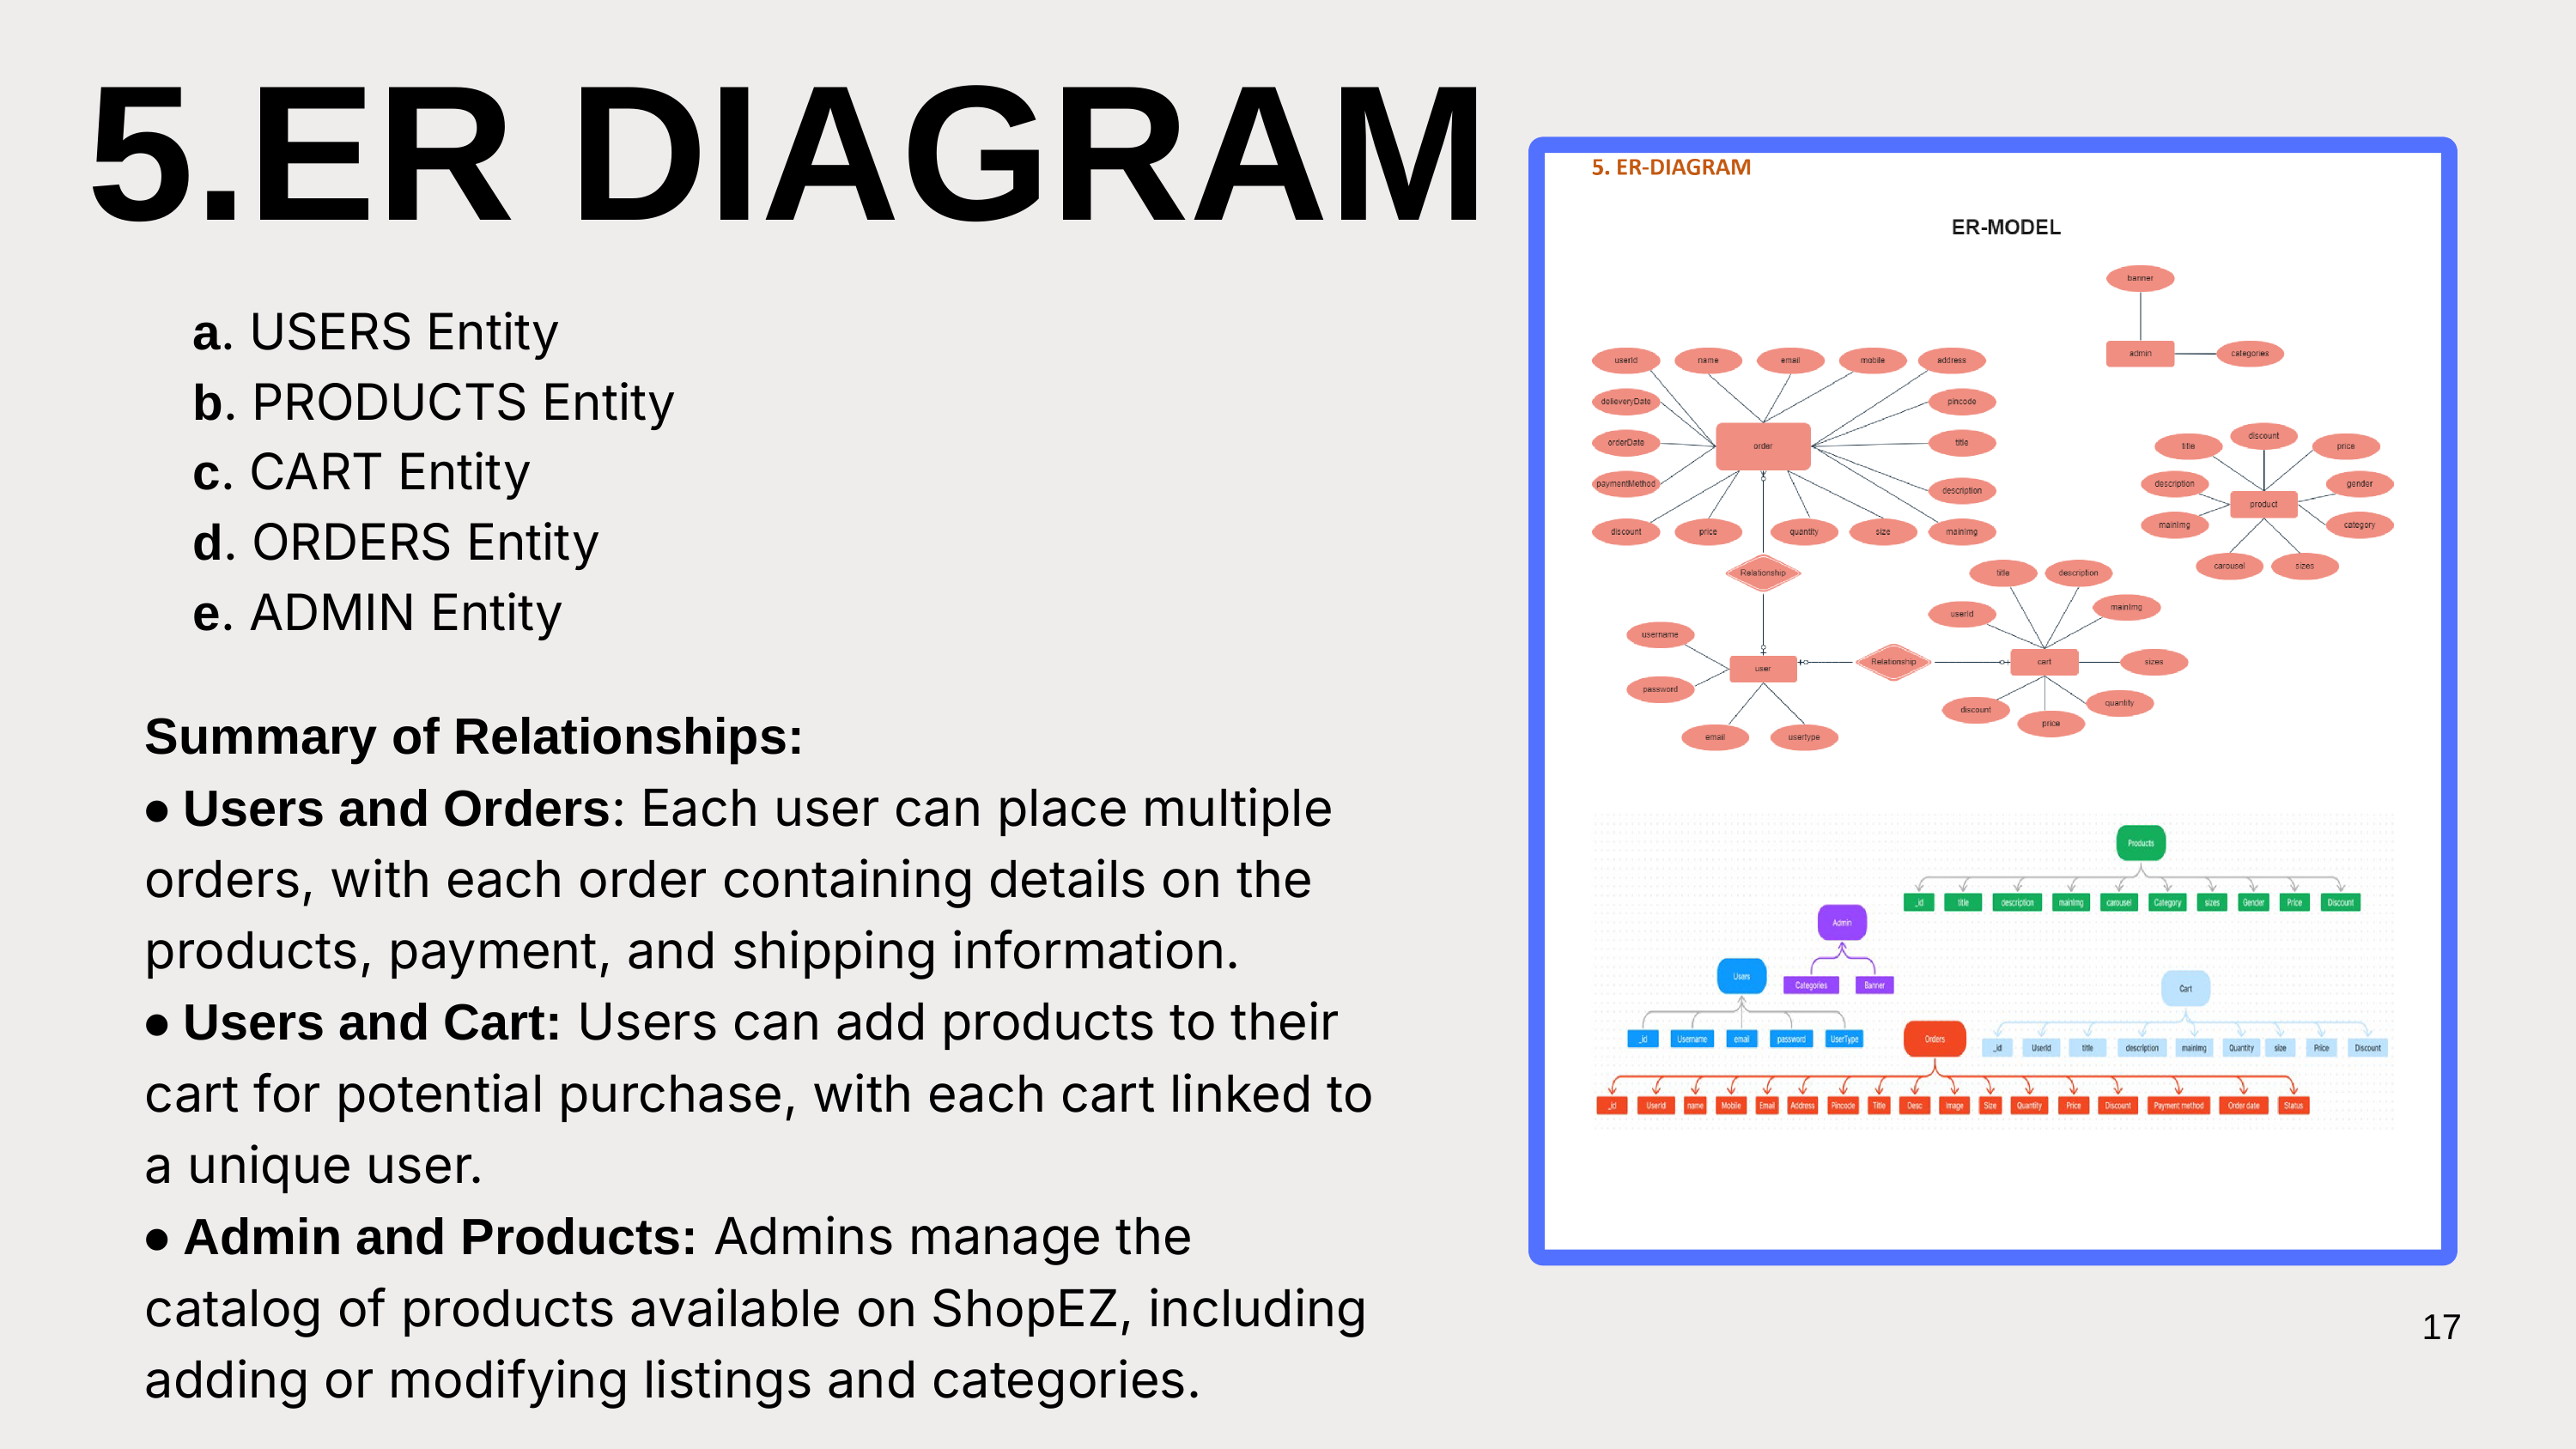

5.ER DIAGRAM

a. USERS Entity
b. PRODUCTS Entity
c. CART Entity
d. ORDERS Entity
e. ADMIN Entity

Summary of Relationships:
⦁ Users and Orders: Each user can place multiple orders, with each order containing details on the products, payment, and shipping information.
⦁ Users and Cart: Users can add products to their cart for potential purchase, with each cart linked to a unique user.
⦁ Admin and Products: Admins manage the catalog of products available on ShopEZ, including adding or modifying listings and categories.

17